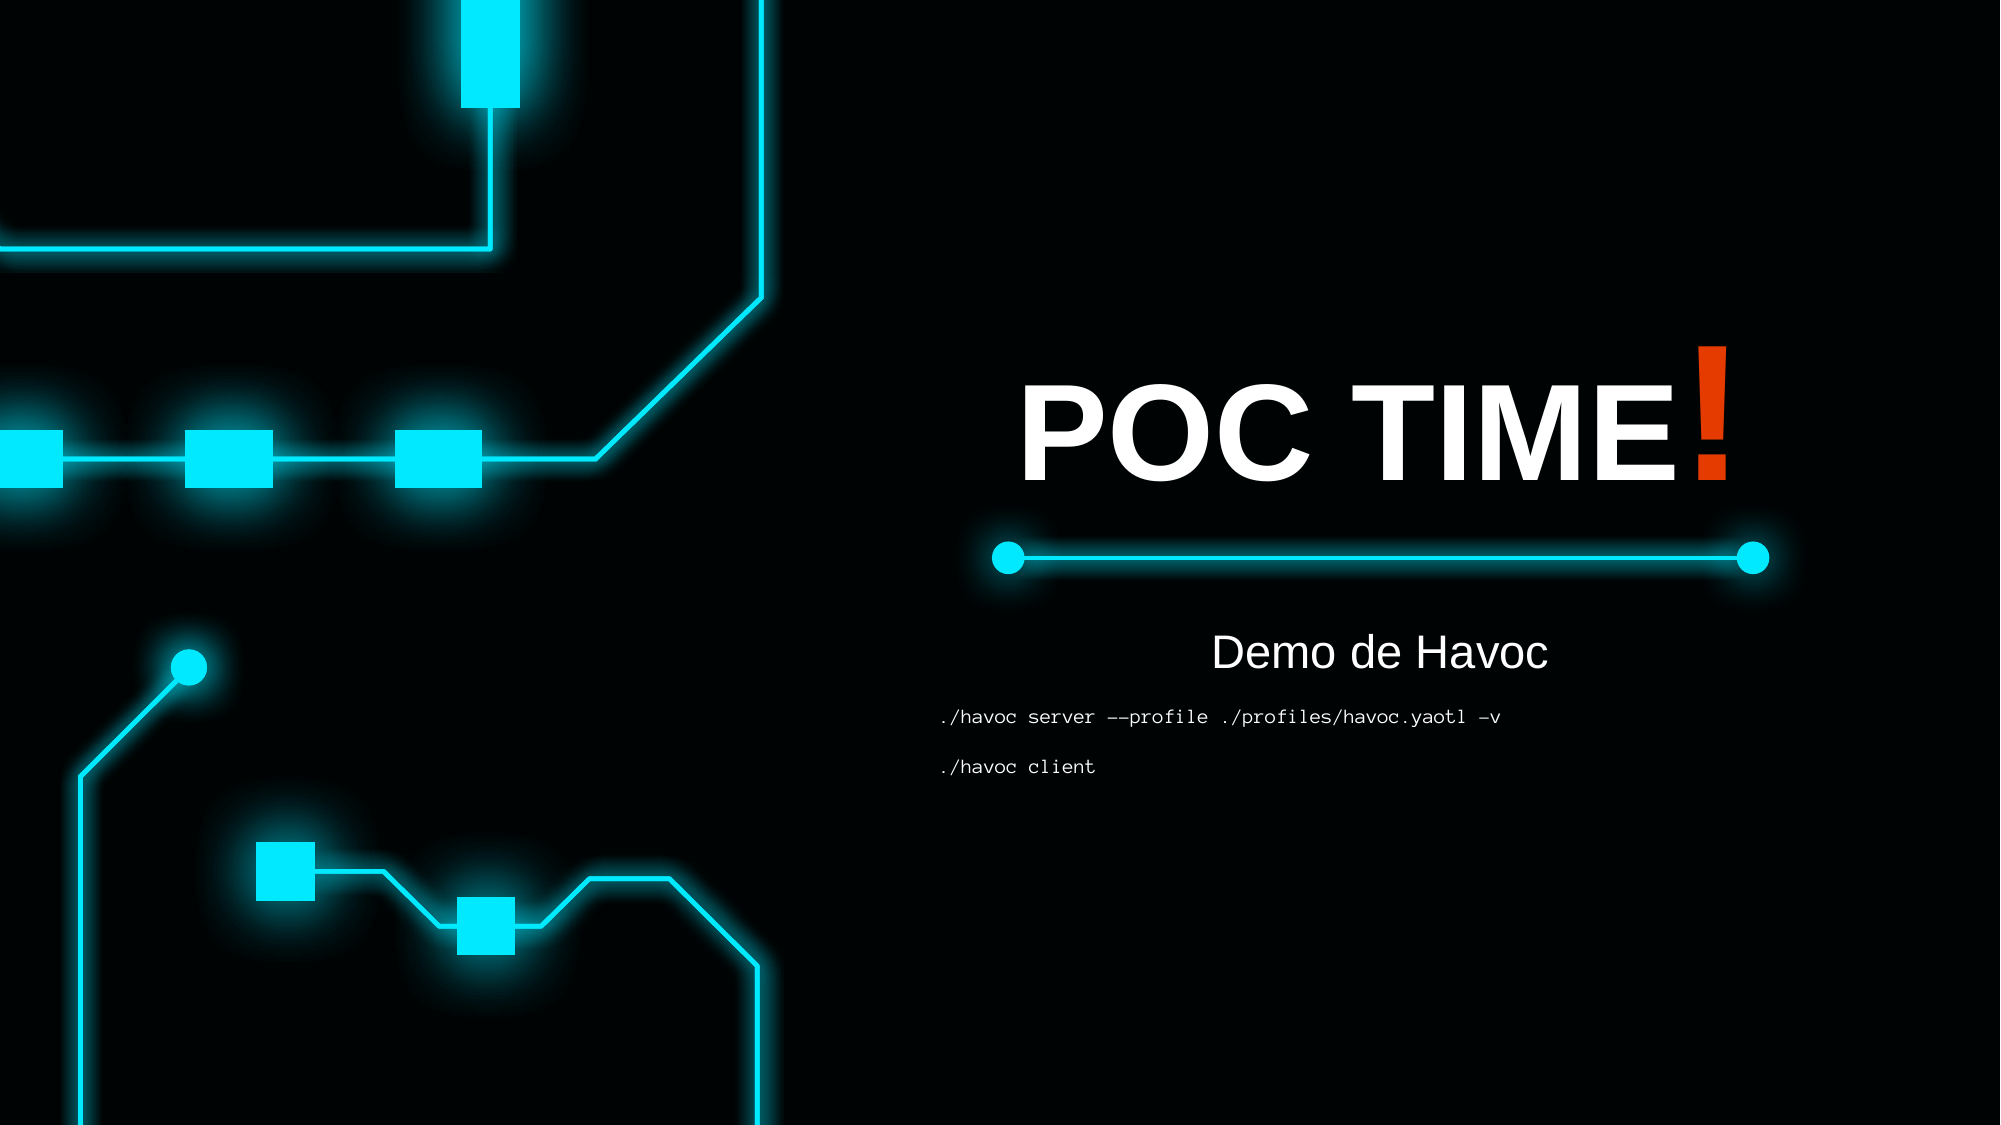

# POC TIME!

Demo de Havoc

./havoc server --profile ./profiles/havoc.yaotl –v

./havoc client